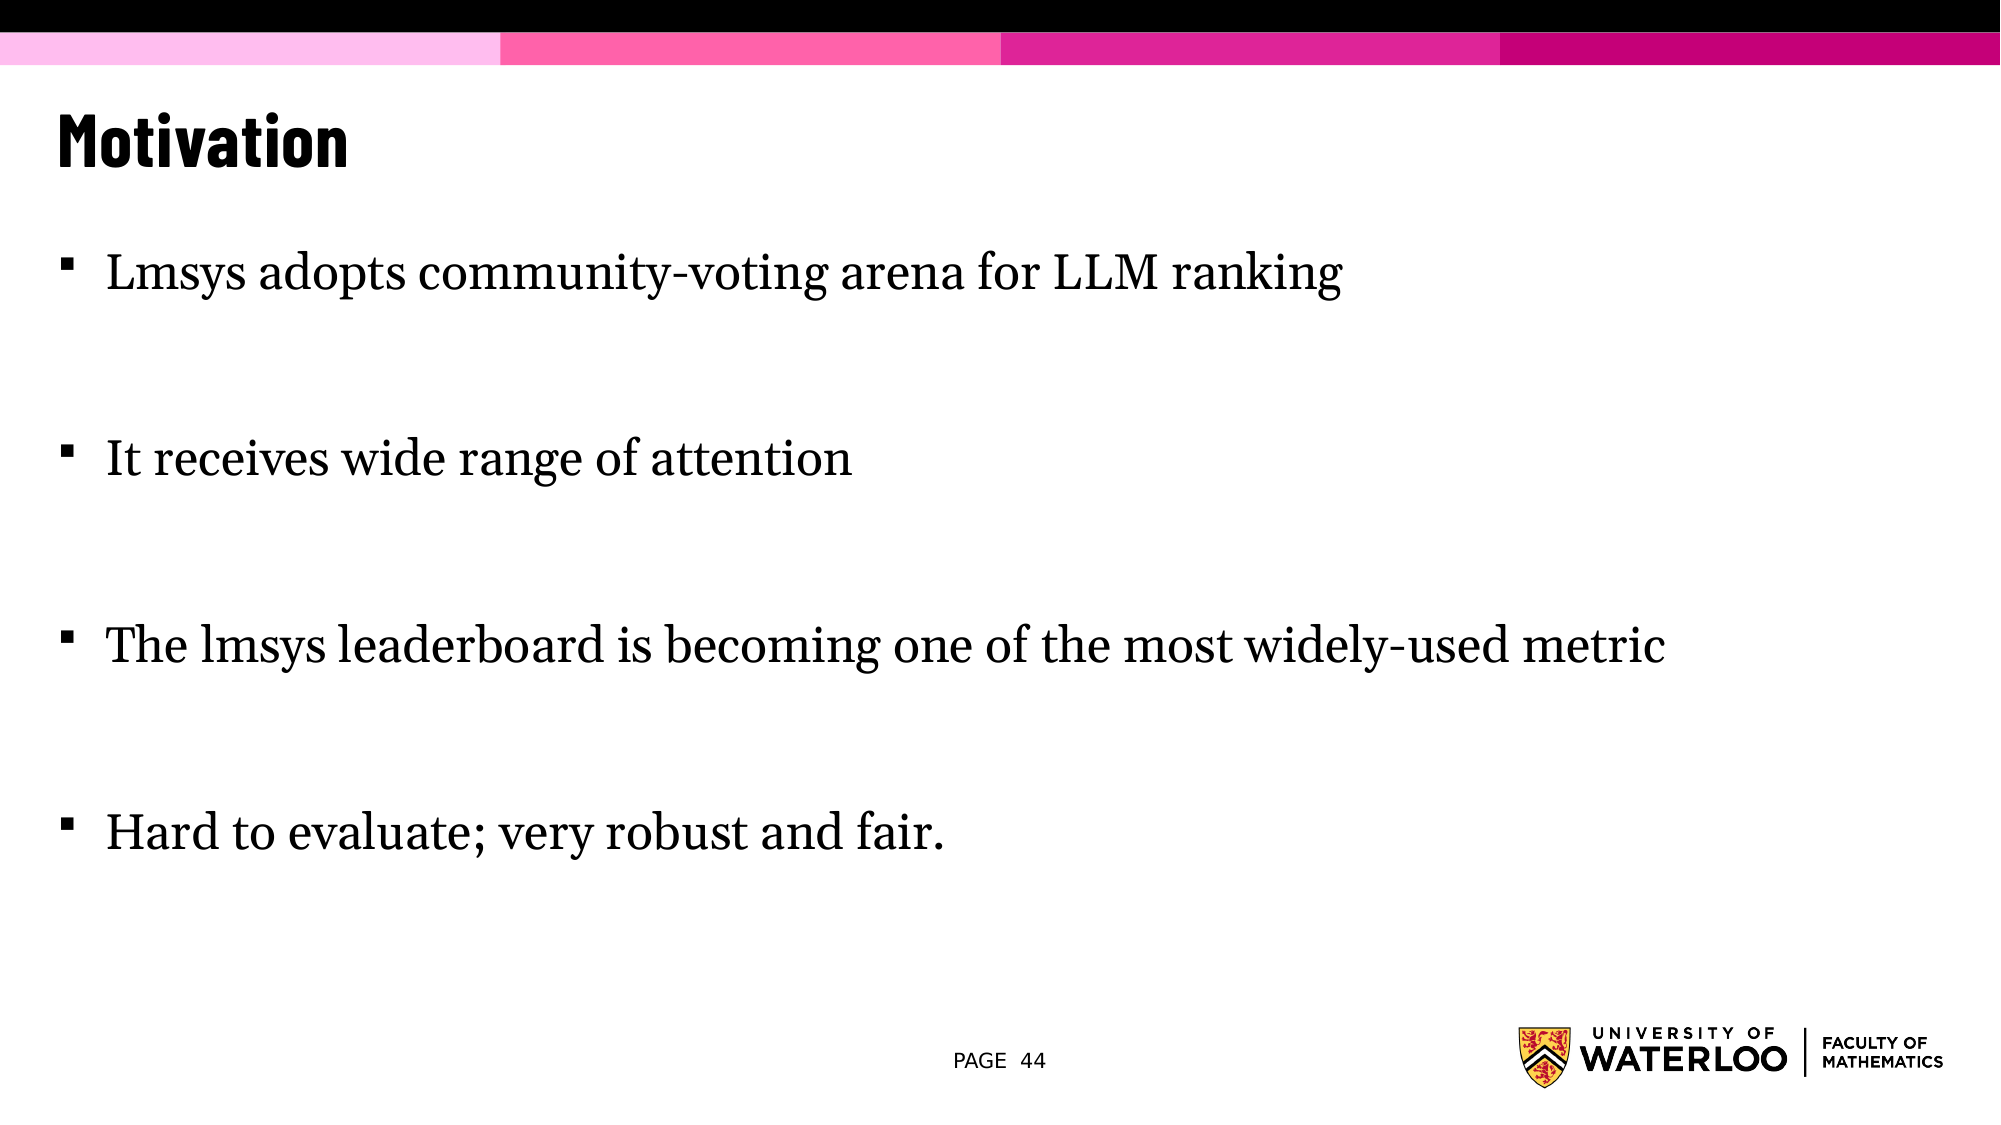

# Motivation
Lmsys adopts community-voting arena for LLM ranking

It receives wide range of attention

The lmsys leaderboard is becoming one of the most widely-used metric

Hard to evaluate; very robust and fair.
PAGE  44